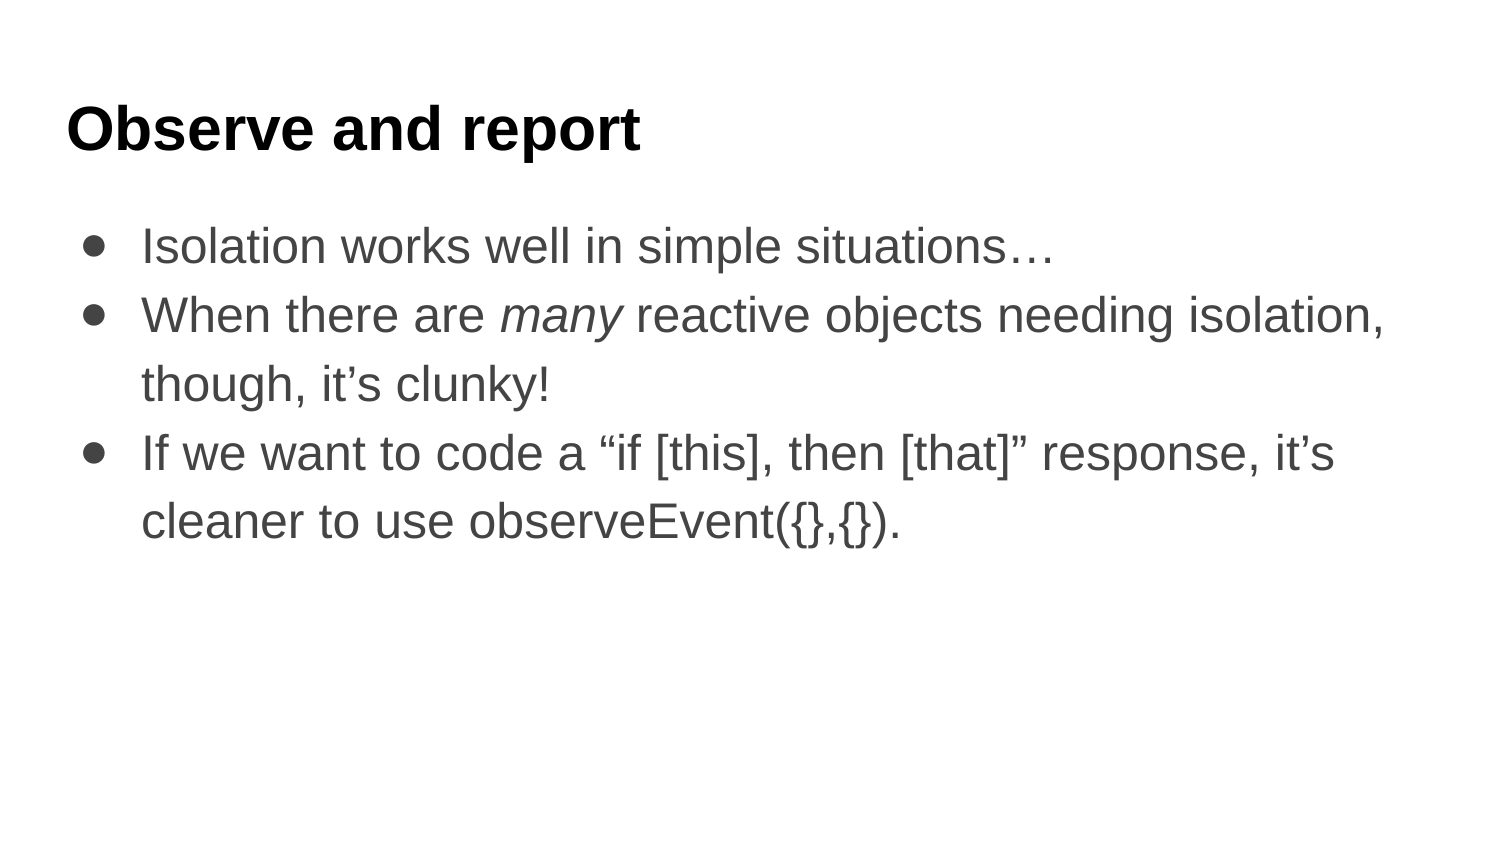

# Observe and report
Isolation works well in simple situations…
When there are many reactive objects needing isolation, though, it’s clunky!
If we want to code a “if [this], then [that]” response, it’s cleaner to use observeEvent({},{}).